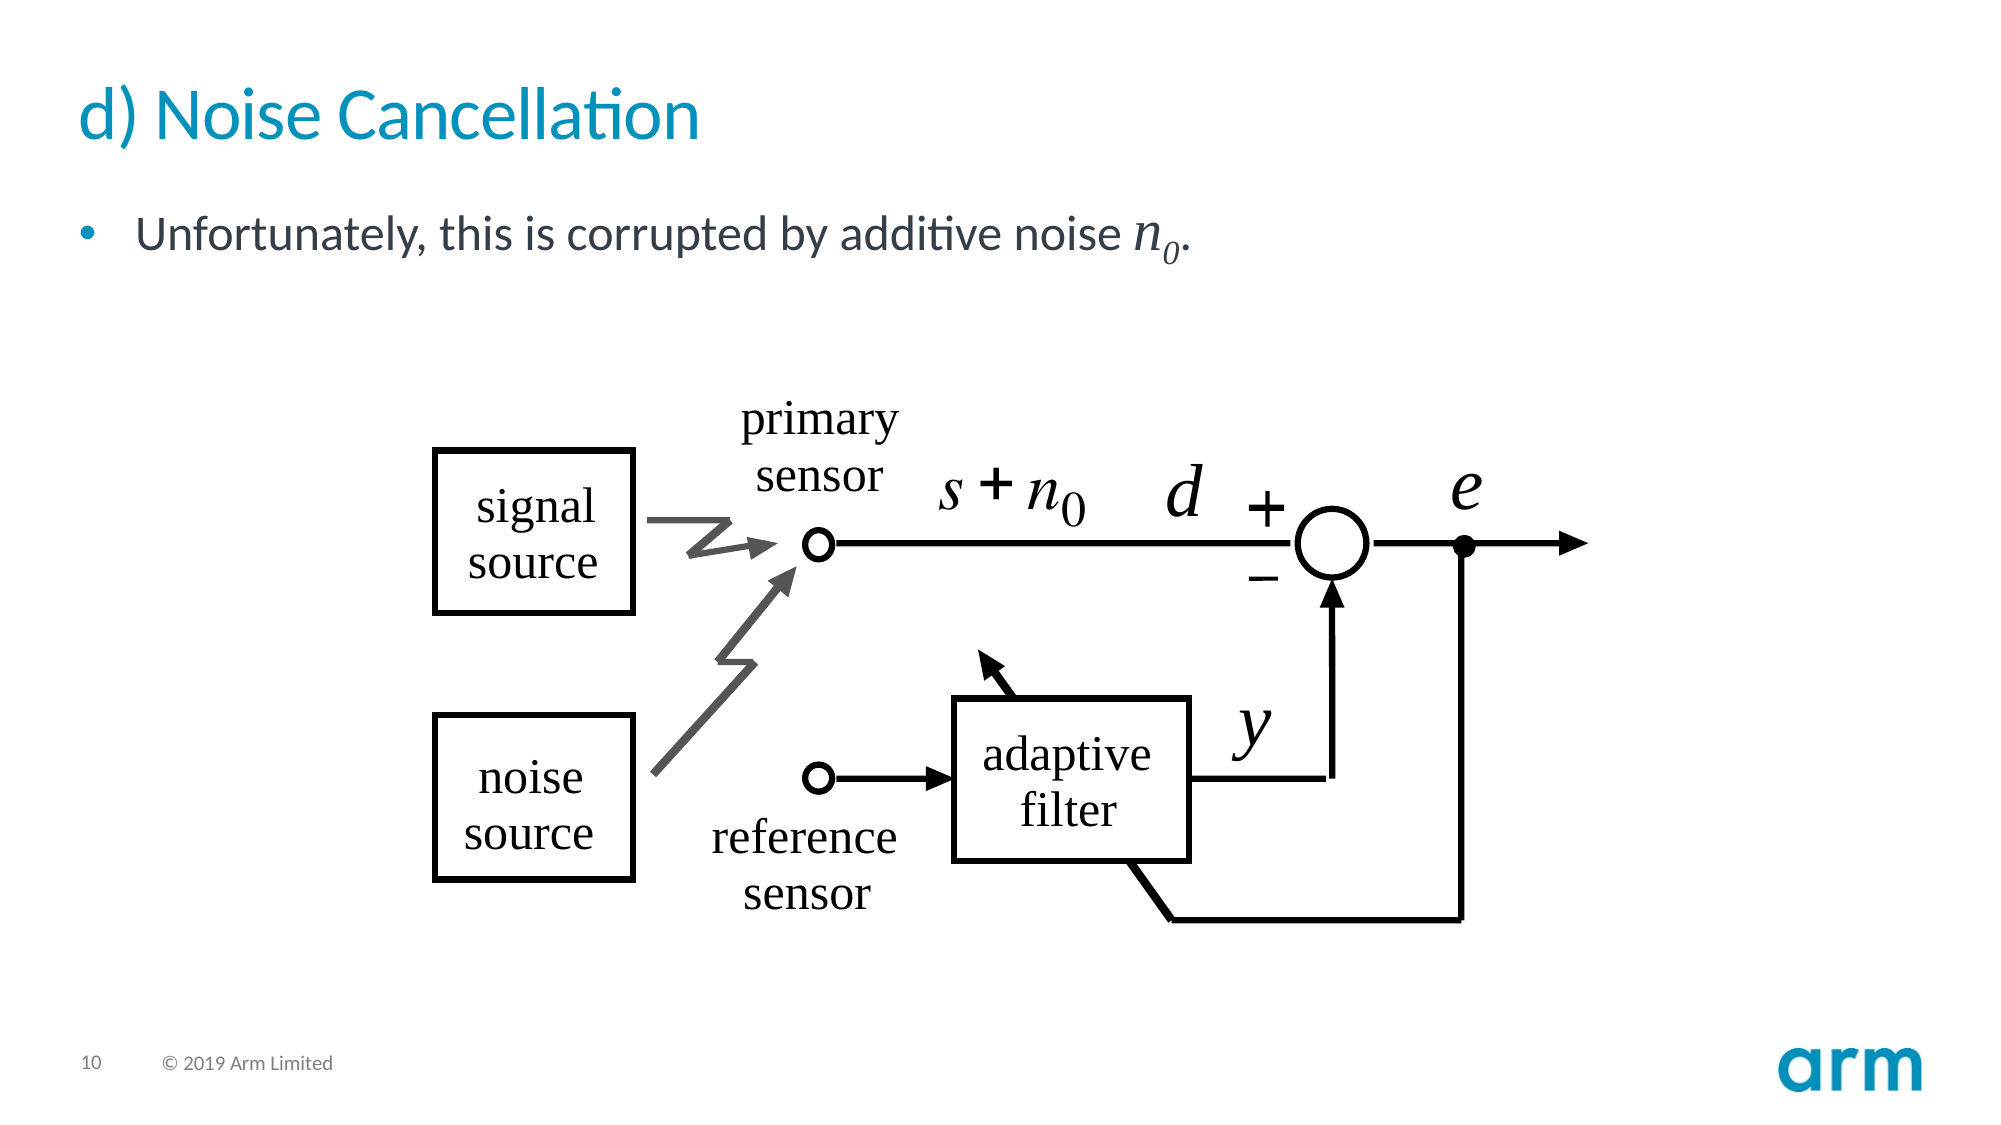

# d) Noise Cancellation
Unfortunately, this is corrupted by additive noise n0.

primary
e
+
s
n
0
sensor
d

signal

source

y

adaptive
noise

filter

source
reference
sensor